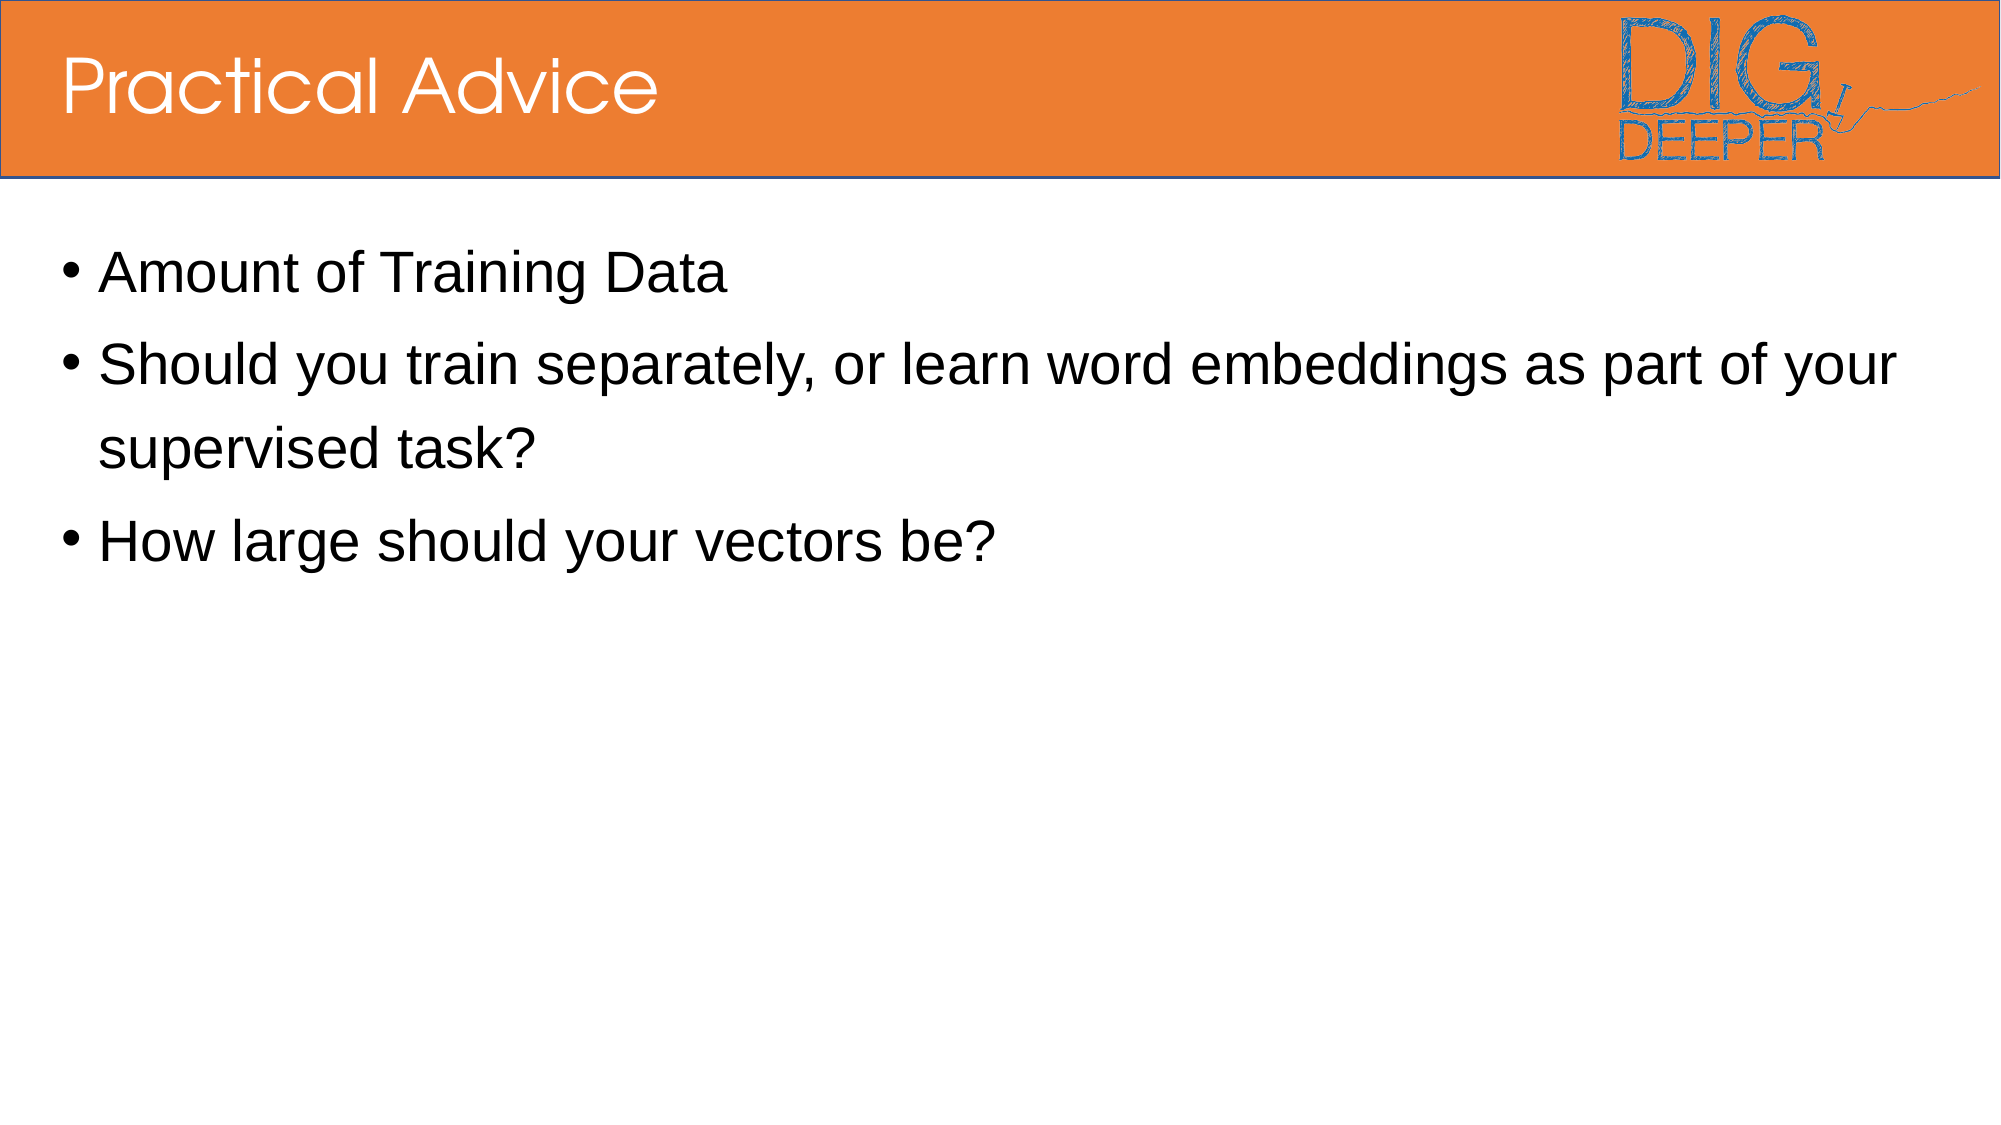

# Practical Advice
Amount of Training Data
Should you train separately, or learn word embeddings as part of your supervised task?
How large should your vectors be?